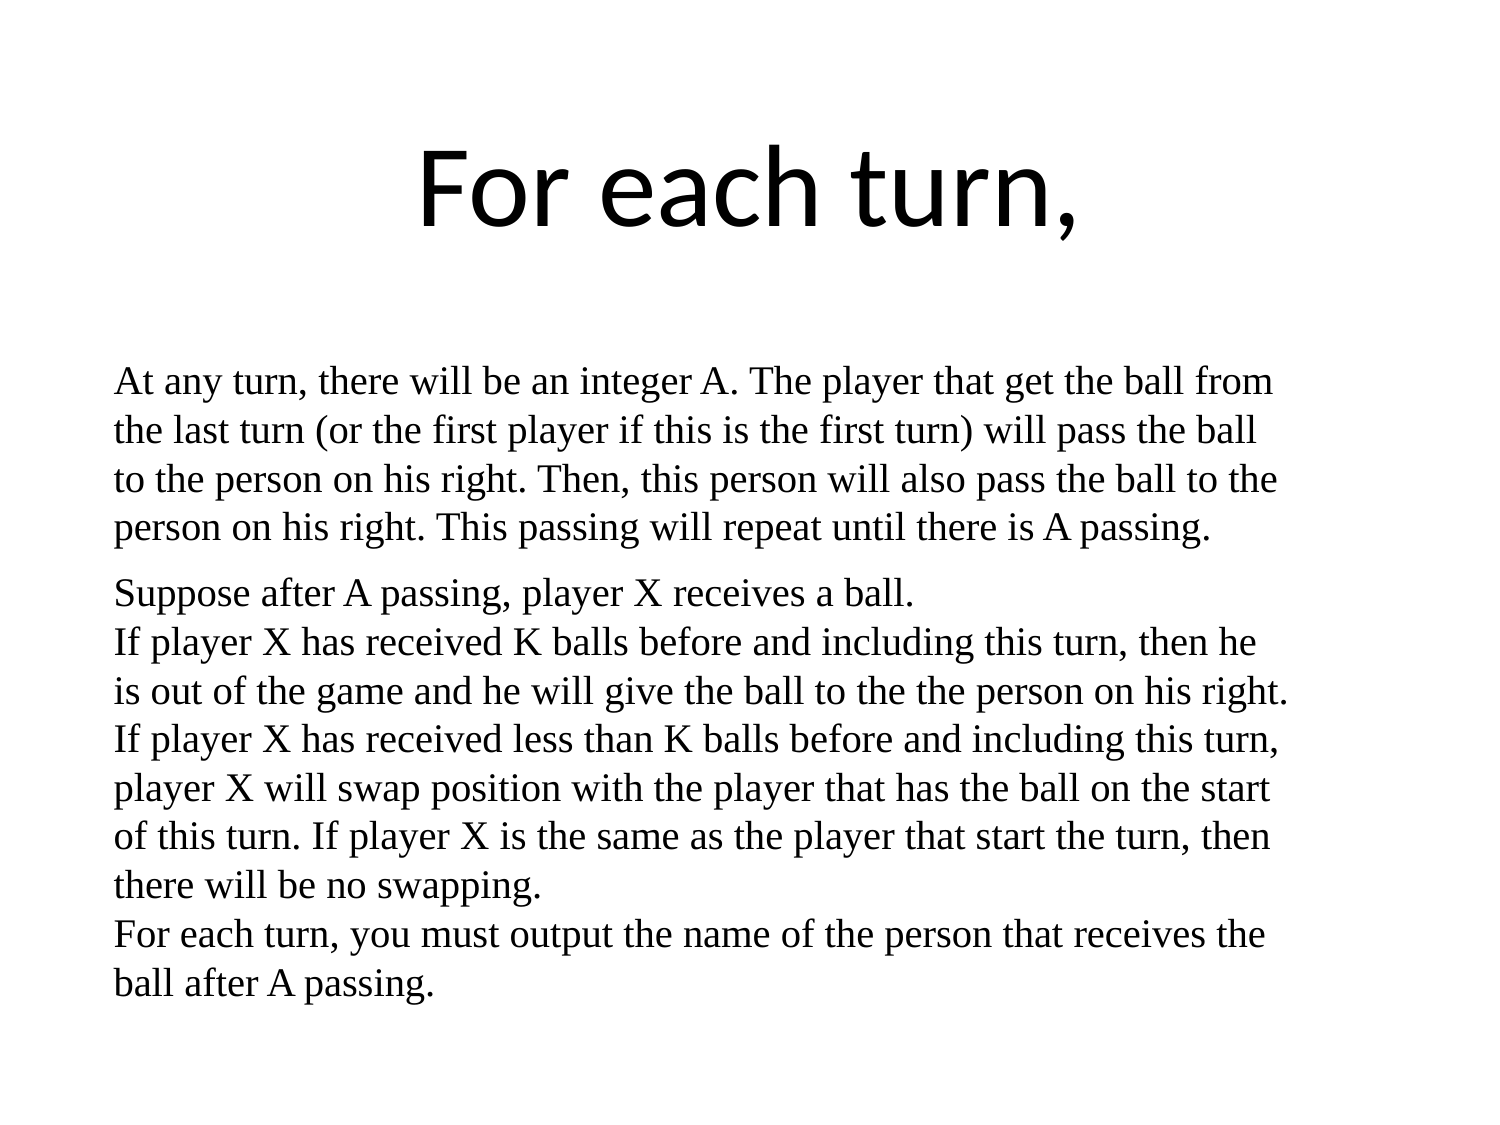

# For each turn,
At any turn, there will be an integer A. The player that get the ball from the last turn (or the first player if this is the first turn) will pass the ball to the person on his right. Then, this person will also pass the ball to the person on his right. This passing will repeat until there is A passing.
Suppose after A passing, player X receives a ball.
If player X has received K balls before and including this turn, then he is out of the game and he will give the ball to the the person on his right.
If player X has received less than K balls before and including this turn, player X will swap position with the player that has the ball on the start of this turn. If player X is the same as the player that start the turn, then there will be no swapping.
For each turn, you must output the name of the person that receives the ball after A passing.